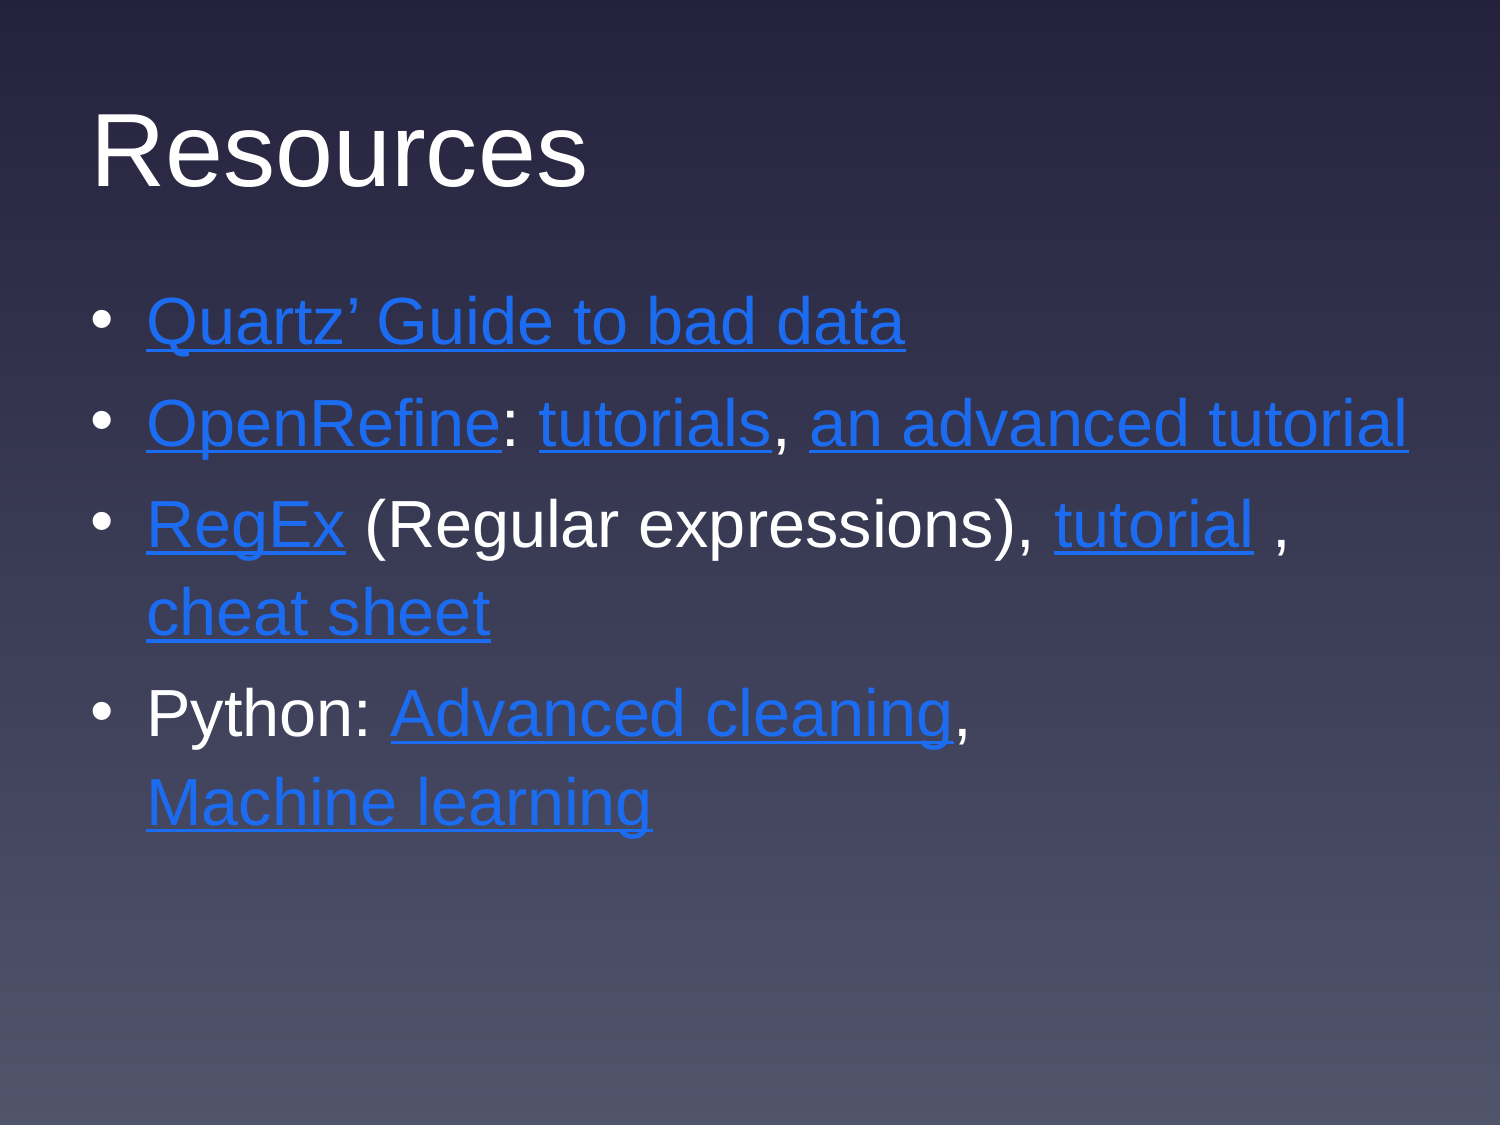

# Resources
Quartz’ Guide to bad data
OpenRefine: tutorials, an advanced tutorial
RegEx (Regular expressions), tutorial , cheat sheet
Python: Advanced cleaning, Machine learning